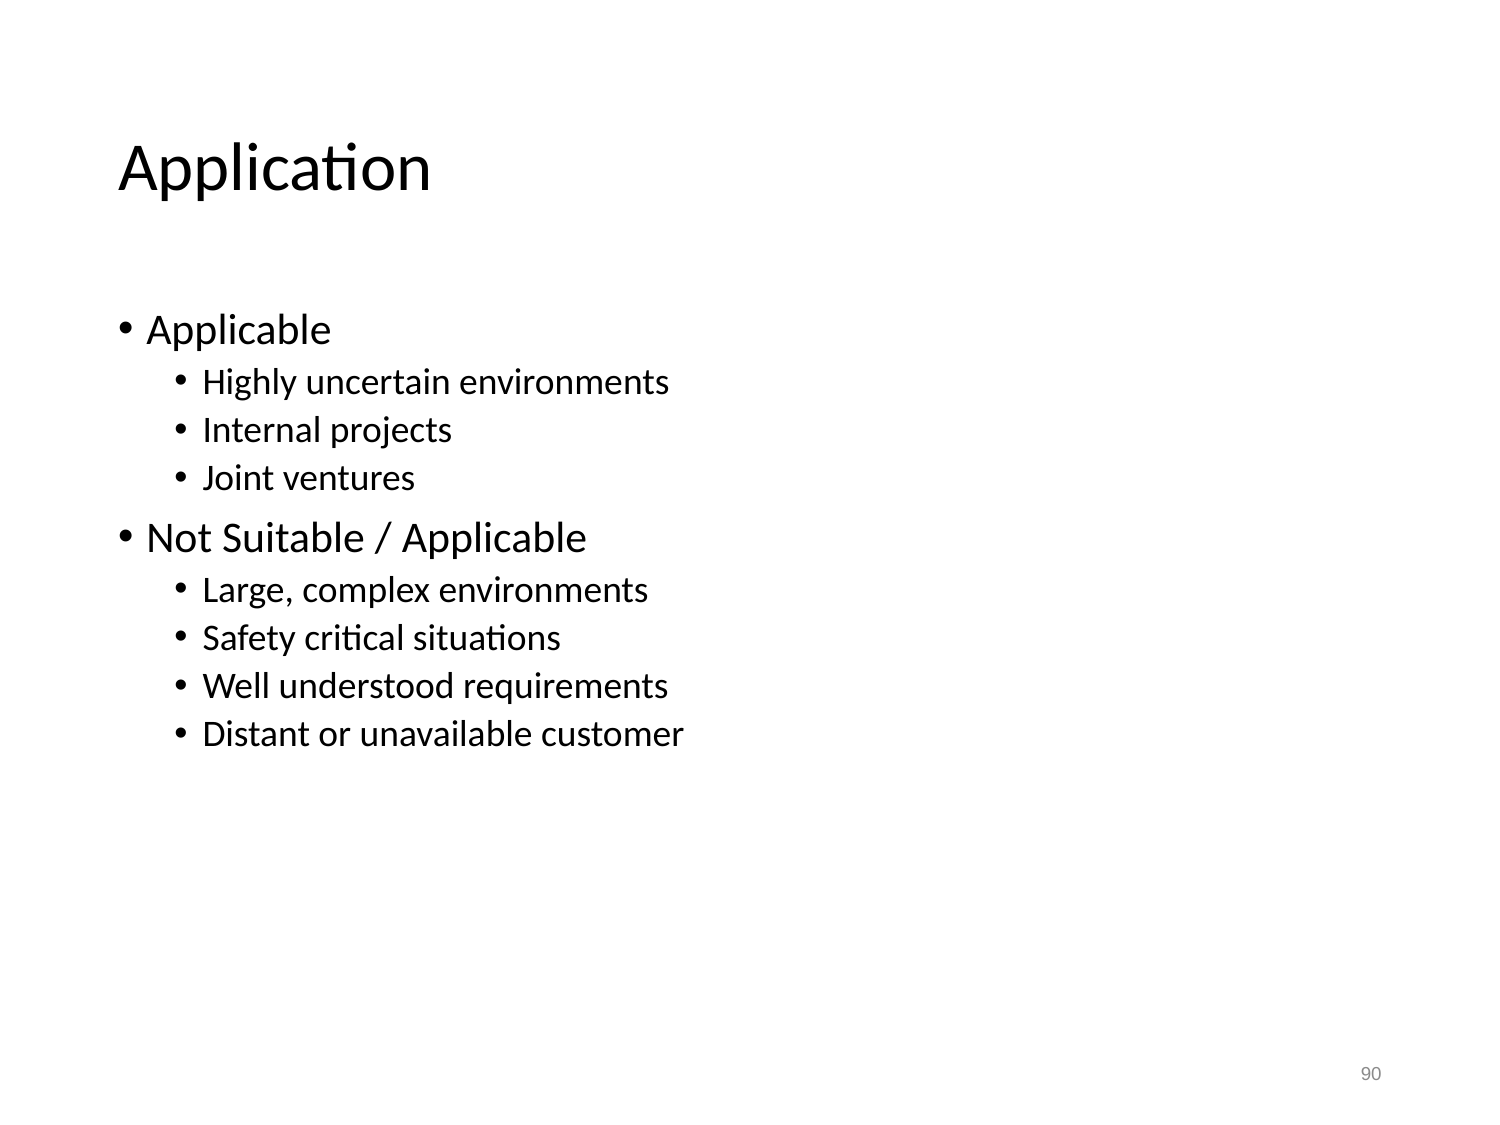

# Application
Applicable
Highly uncertain environments
Internal projects
Joint ventures
Not Suitable / Applicable
Large, complex environments
Safety critical situations
Well understood requirements
Distant or unavailable customer

90